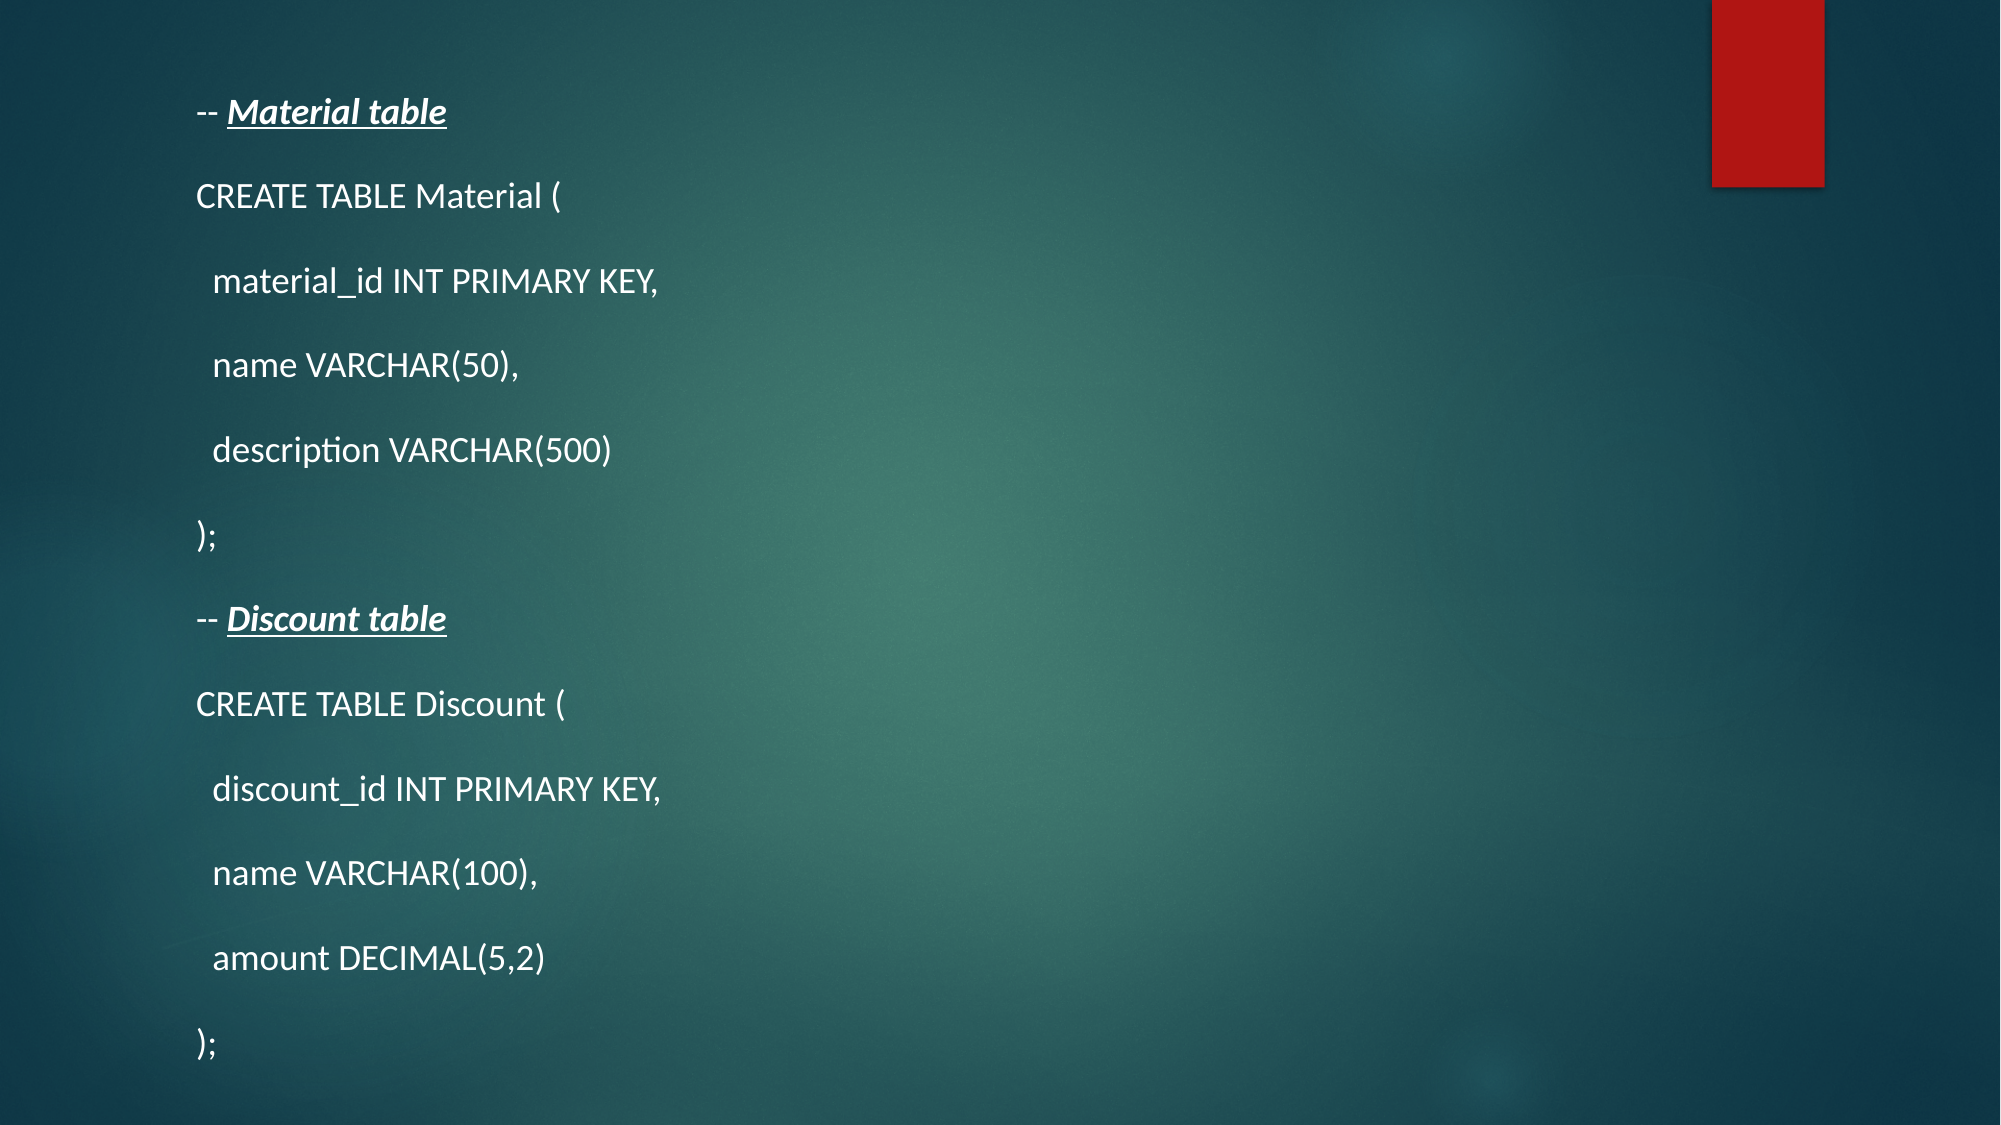

#
-- Material table
CREATE TABLE Material (
  material_id INT PRIMARY KEY,
  name VARCHAR(50),
  description VARCHAR(500)
);
-- Discount table
CREATE TABLE Discount (
  discount_id INT PRIMARY KEY,
  name VARCHAR(100),
  amount DECIMAL(5,2)
);